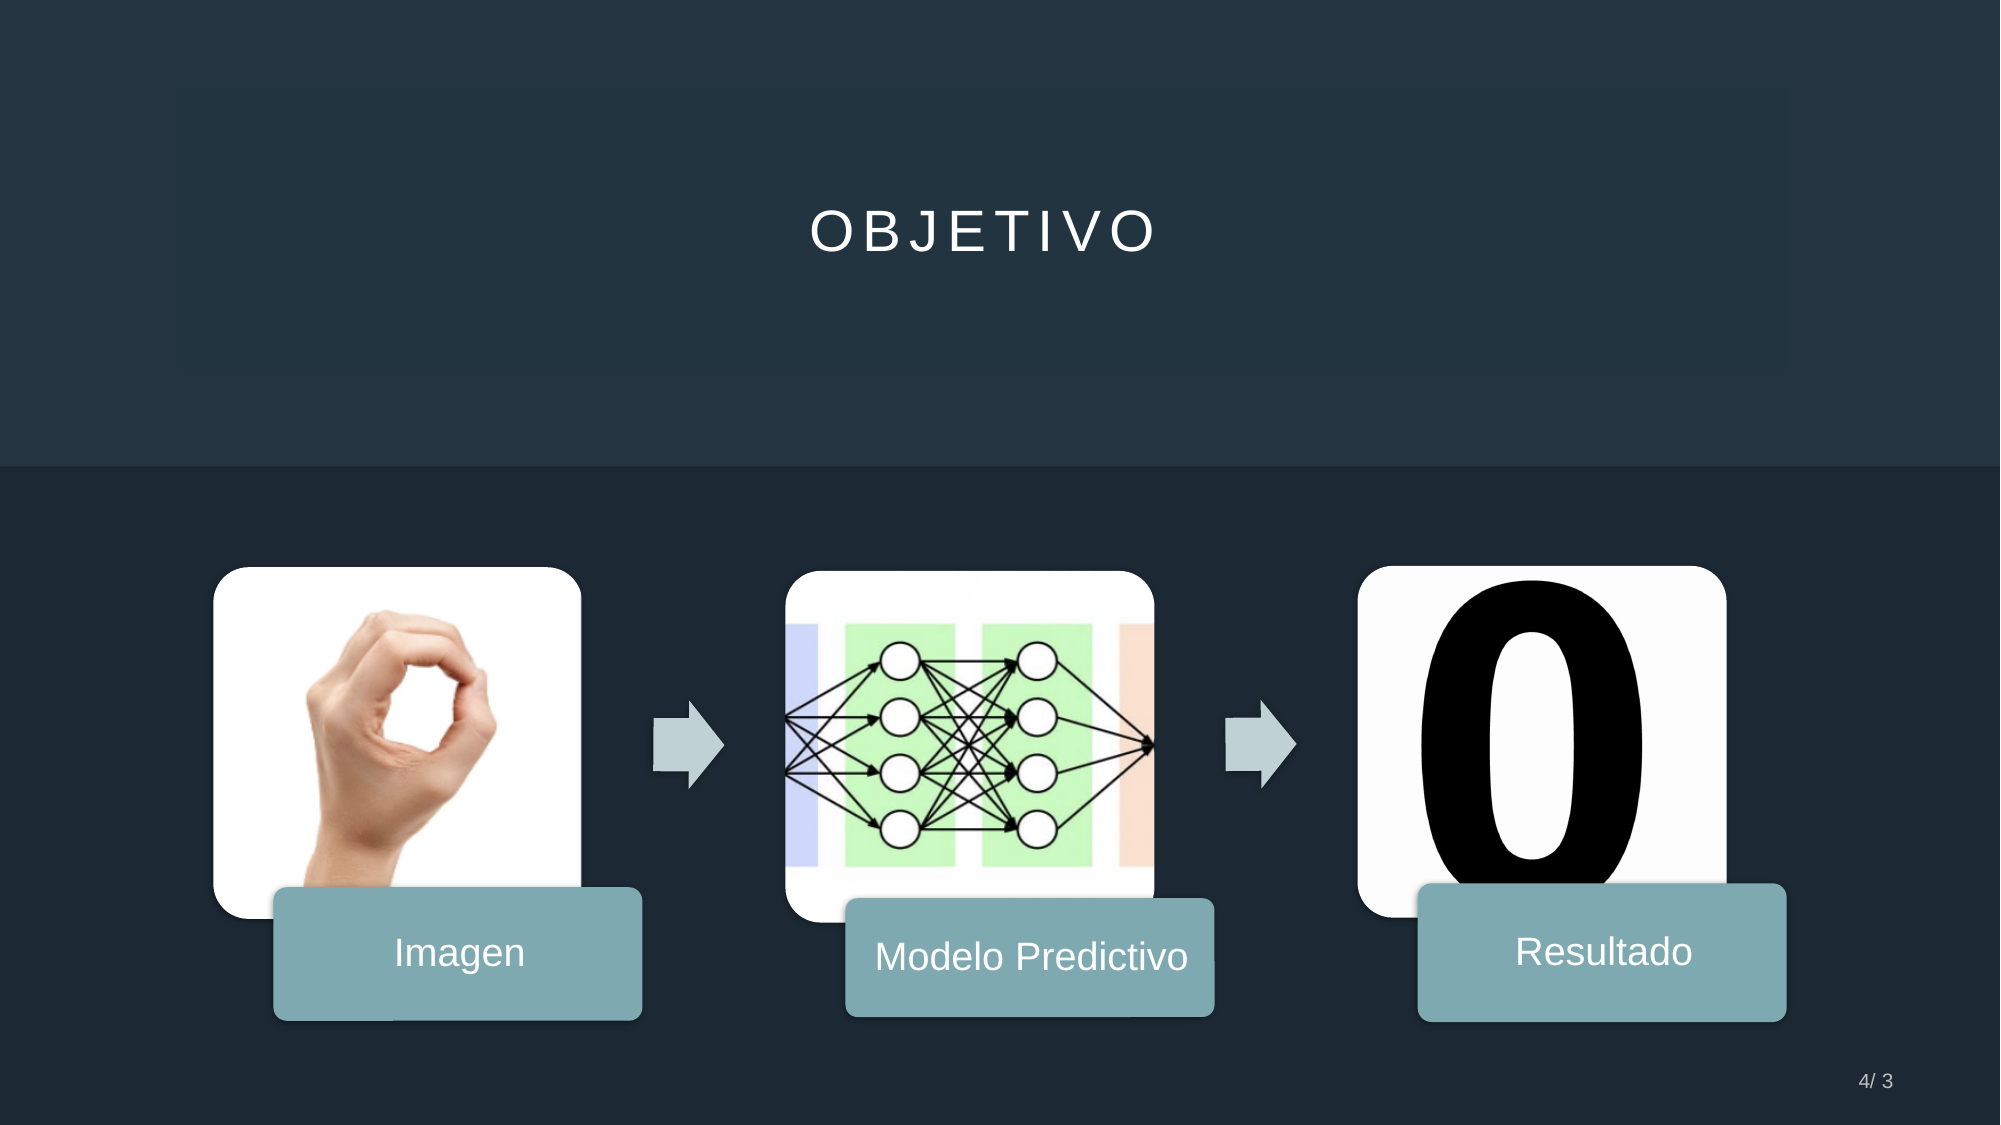

# OBJETIVO

Imagen

Modelo Predictivo

Resultado

4/37